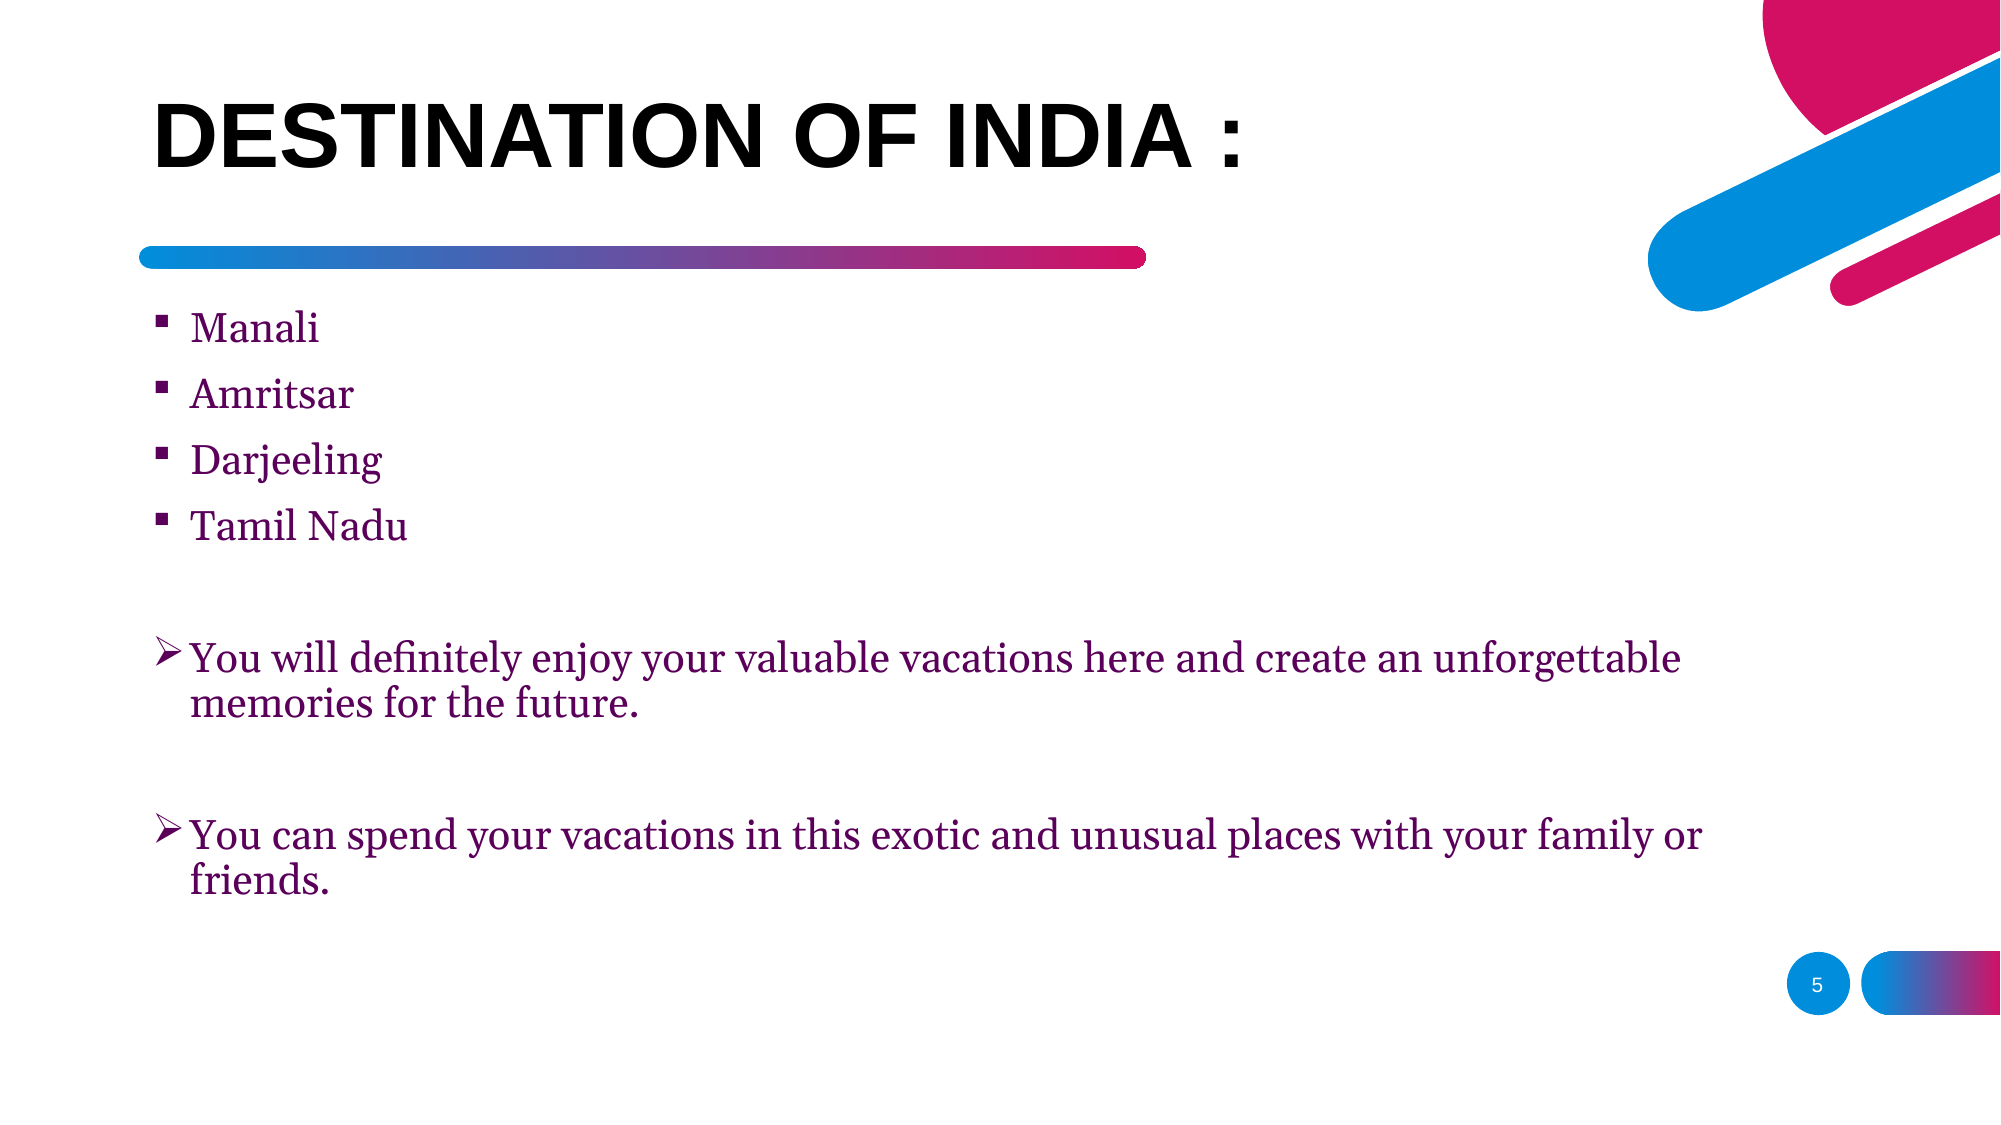

# DESTINATION OF INDIA :
Manali
Amritsar
Darjeeling
Tamil Nadu

You will definitely enjoy your valuable vacations here and create an unforgettable memories for the future.

You can spend your vacations in this exotic and unusual places with your family or friends.

5